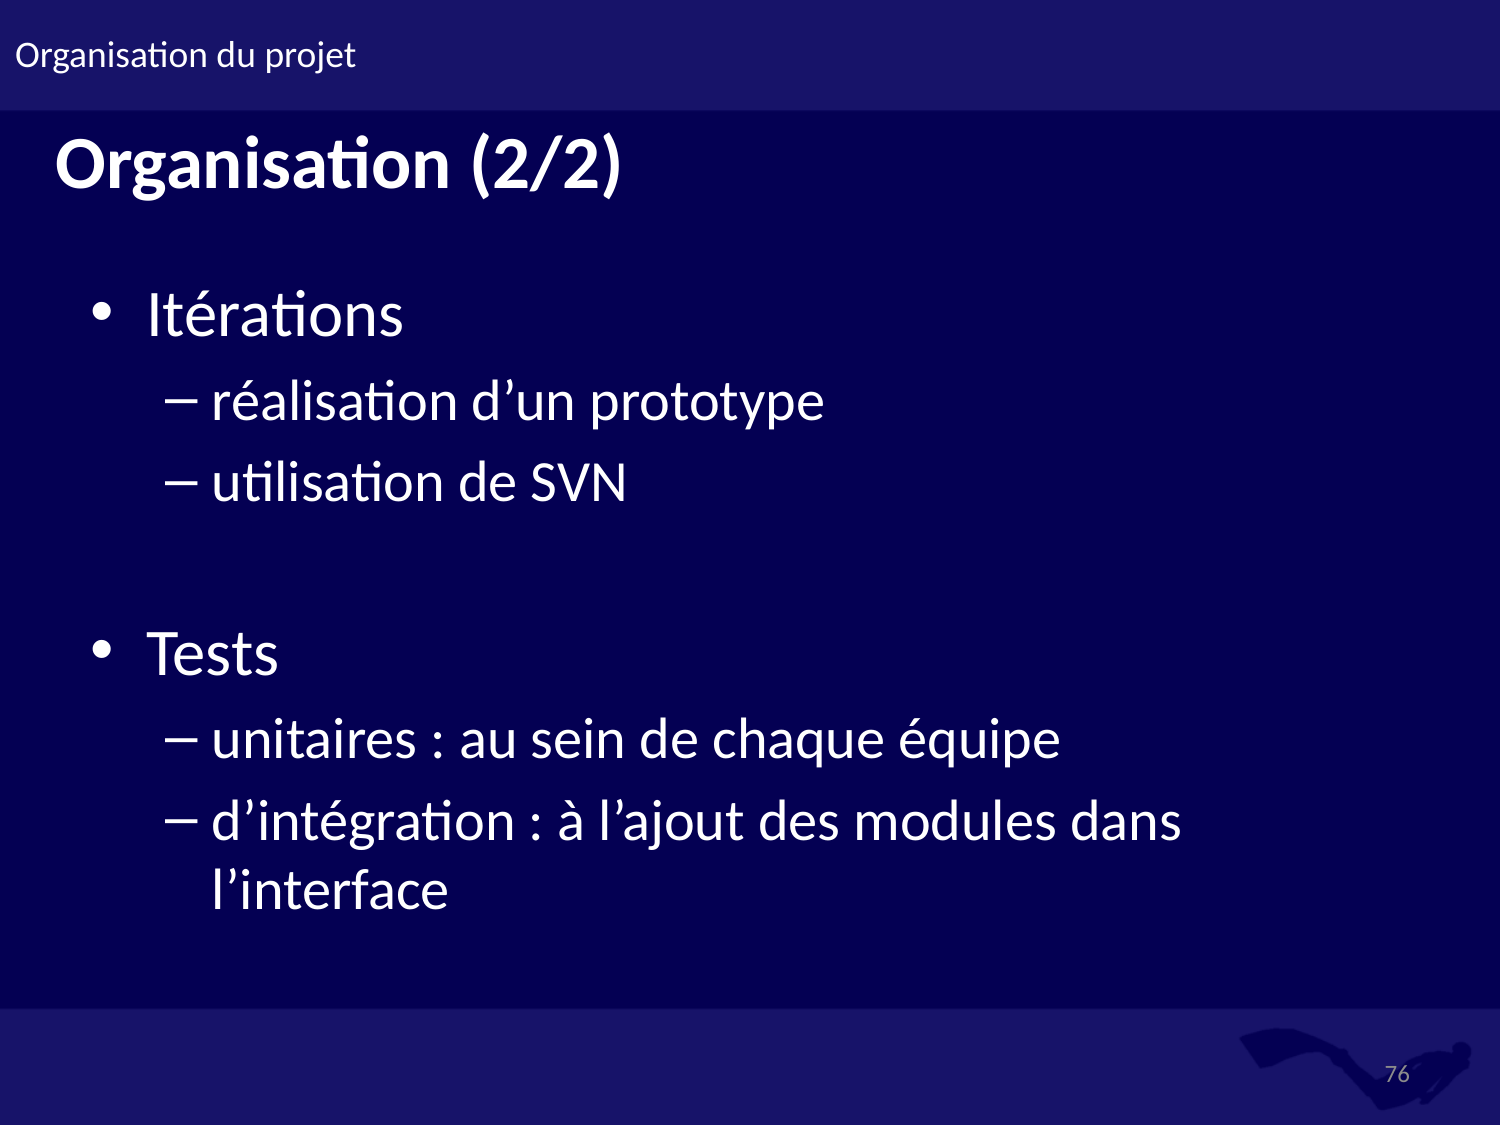

# Organisation du projet
Organisation (2/2)
Itérations
réalisation d’un prototype
utilisation de SVN

Tests
unitaires : au sein de chaque équipe
d’intégration : à l’ajout des modules dans l’interface
76